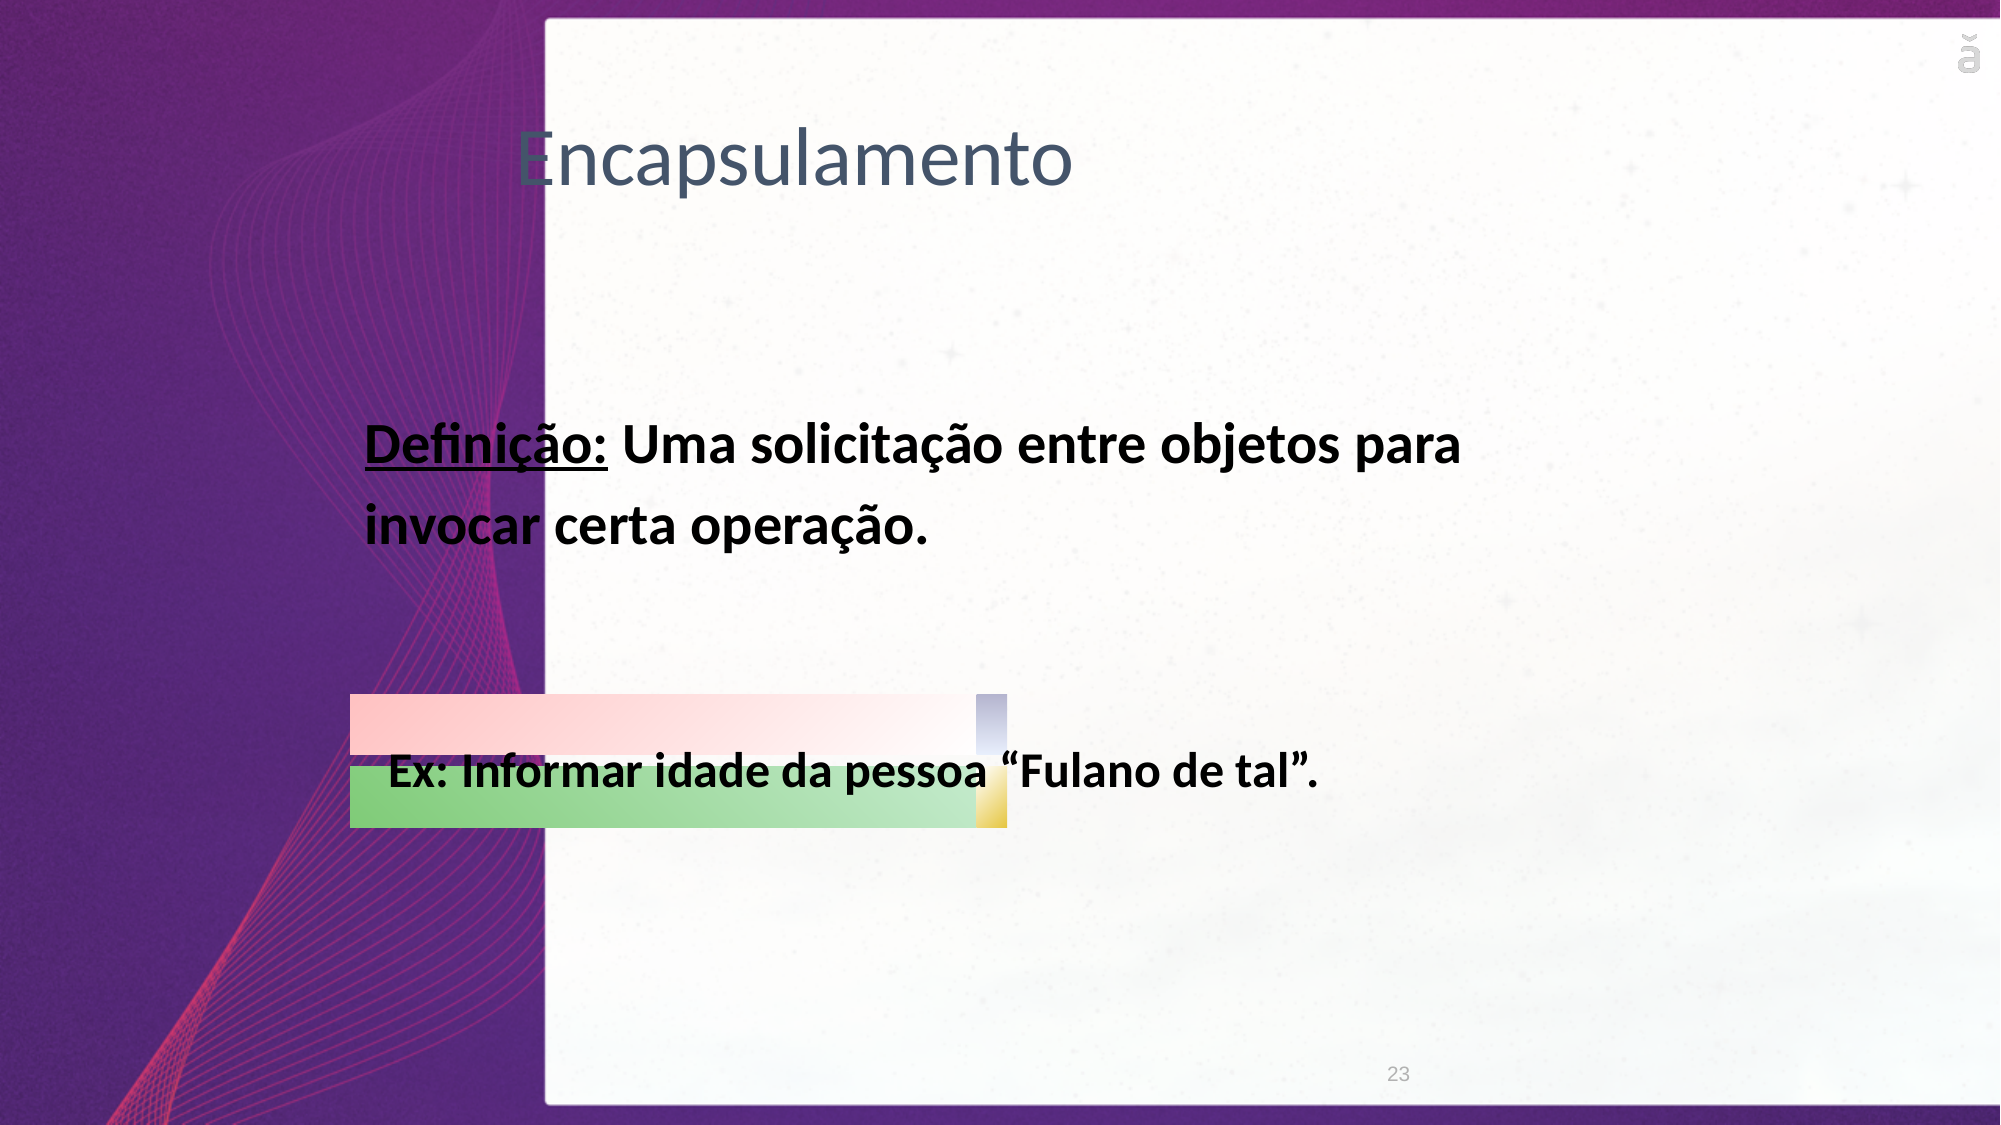

Encapsulamento
Definição: Uma solicitação entre objetos para invocar certa operação.

Ex: Informar idade da pessoa “Fulano de tal”.
23